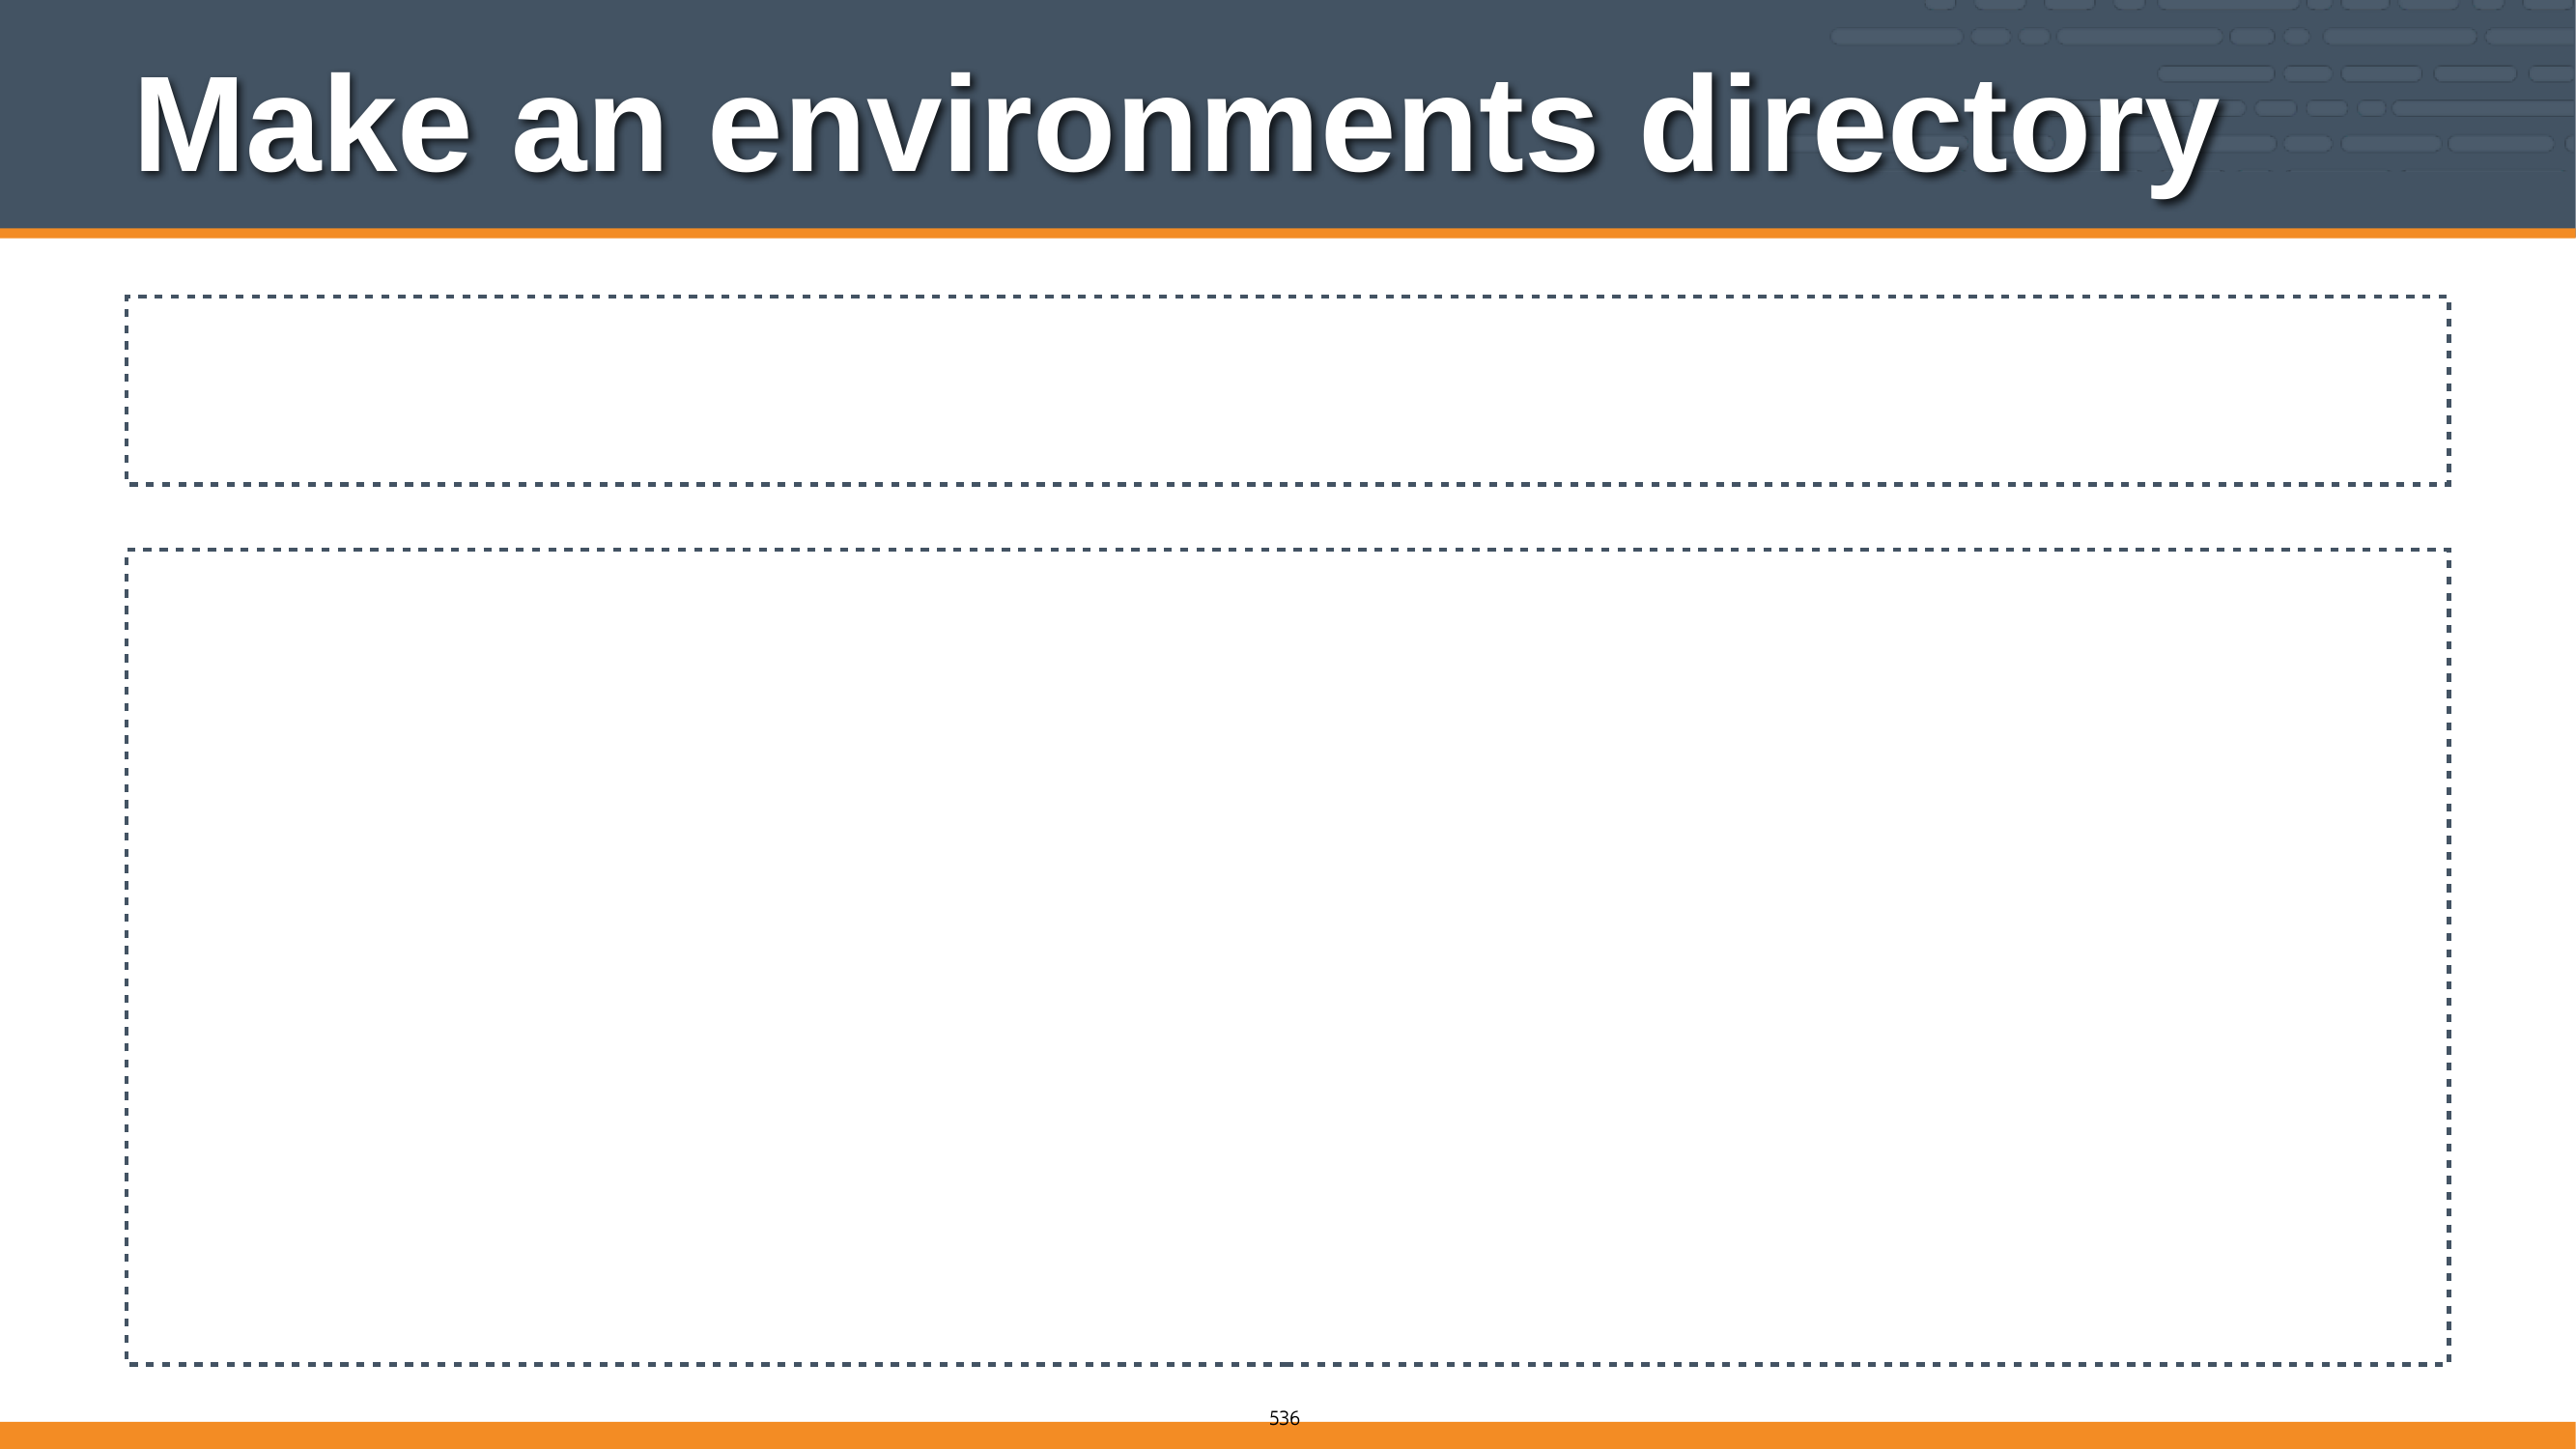

# Make an environments directory
$ mkdir environments
(No output)
536